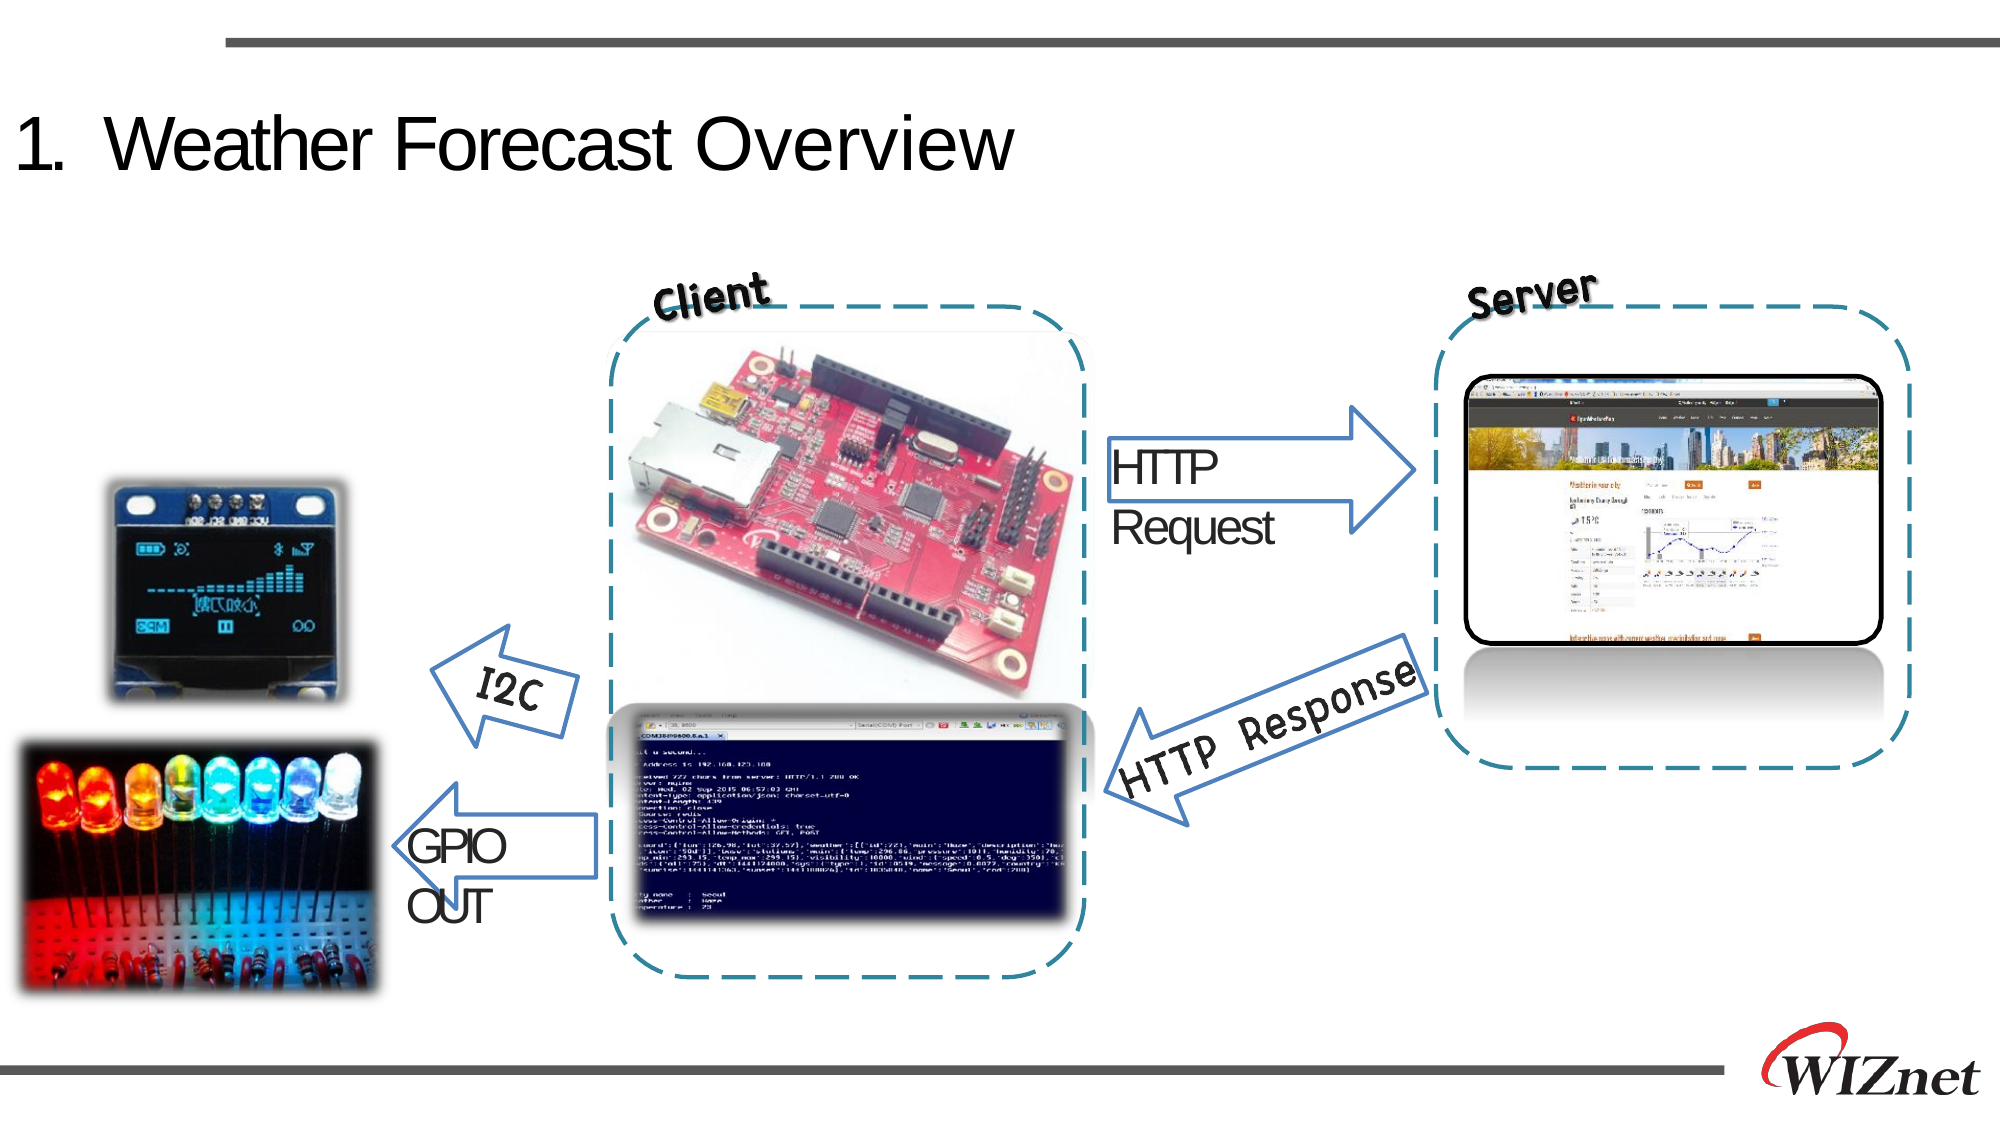

# 1.	Weather Forecast Overview

HTTP	Request

GPIO OUT